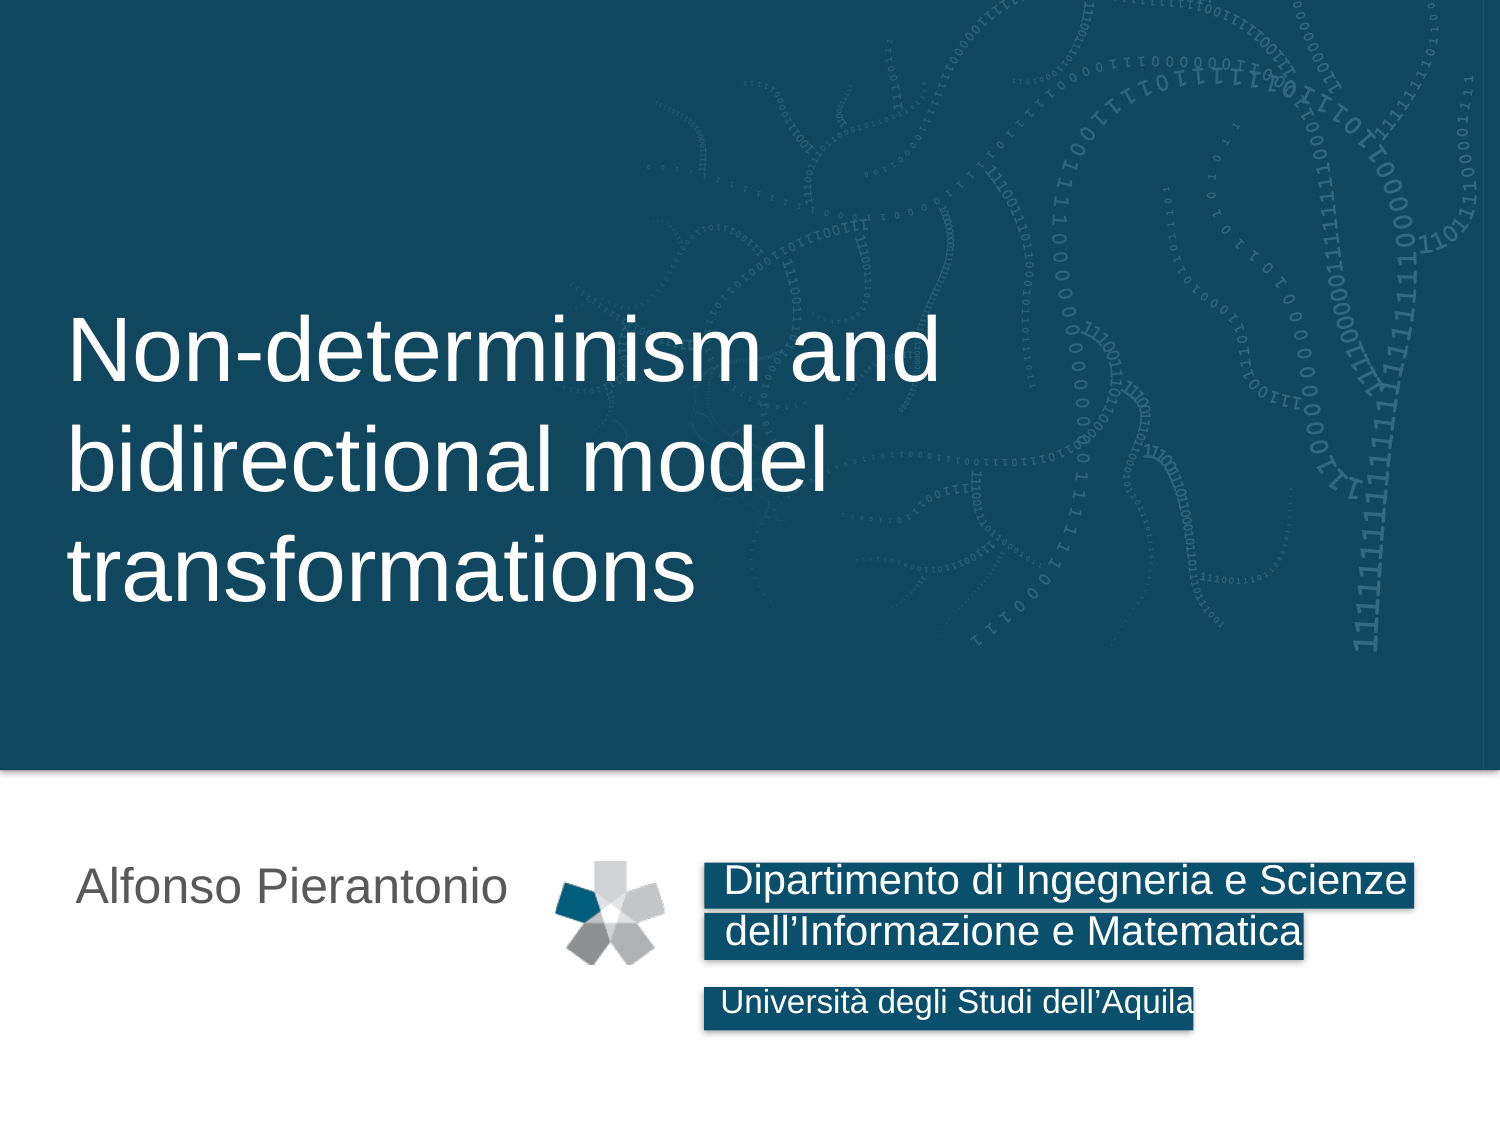

# Non-determinism and bidirectional model transformations
Alfonso Pierantonio